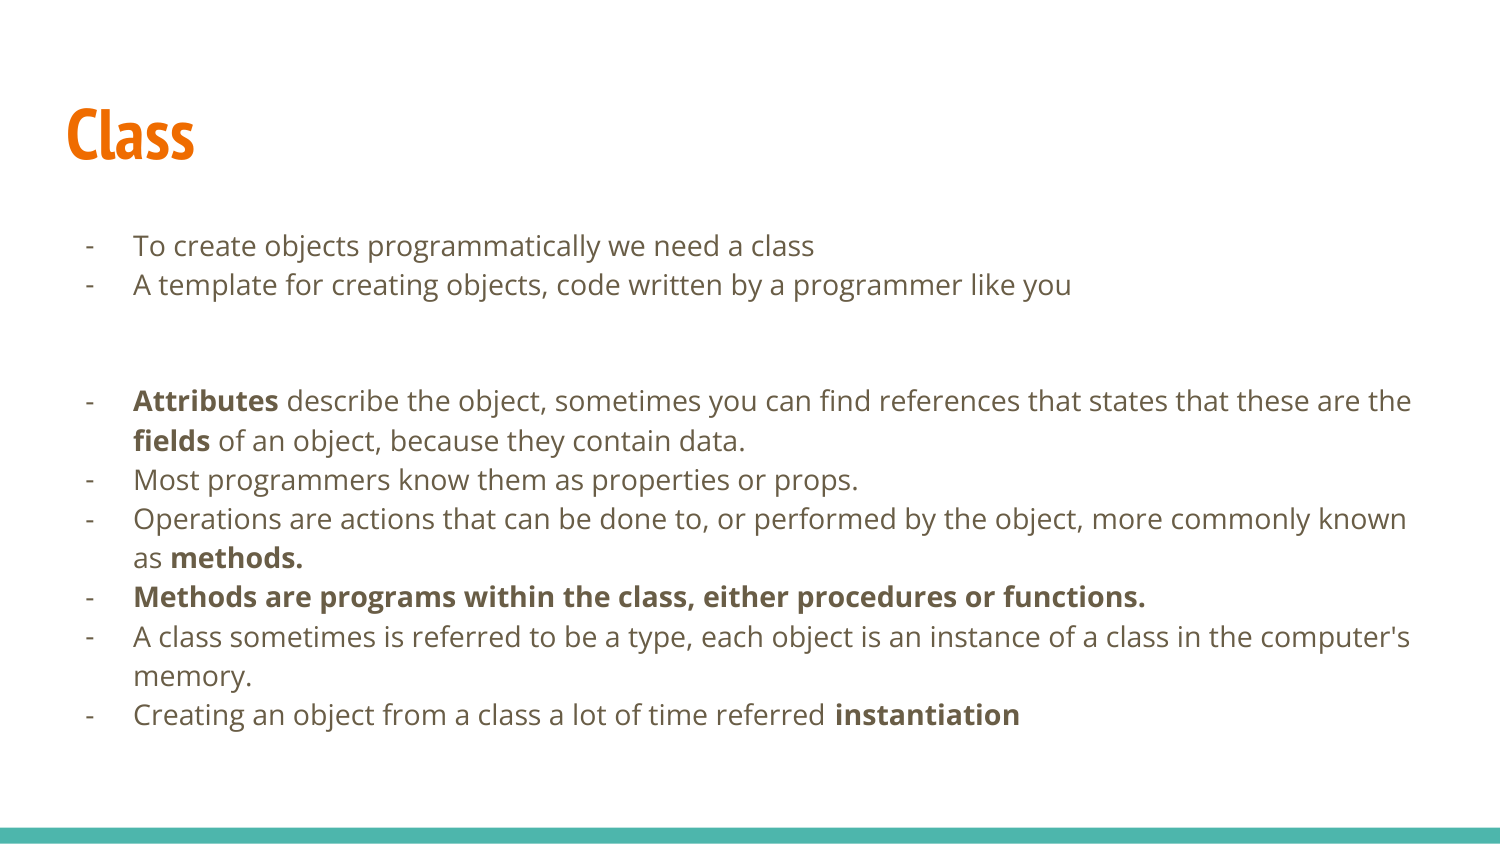

# Class
To create objects programmatically we need a class
A template for creating objects, code written by a programmer like you

Attributes describe the object, sometimes you can find references that states that these are the fields of an object, because they contain data.
Most programmers know them as properties or props.
Operations are actions that can be done to, or performed by the object, more commonly known as methods.
Methods are programs within the class, either procedures or functions.
A class sometimes is referred to be a type, each object is an instance of a class in the computer's memory.
Creating an object from a class a lot of time referred instantiation